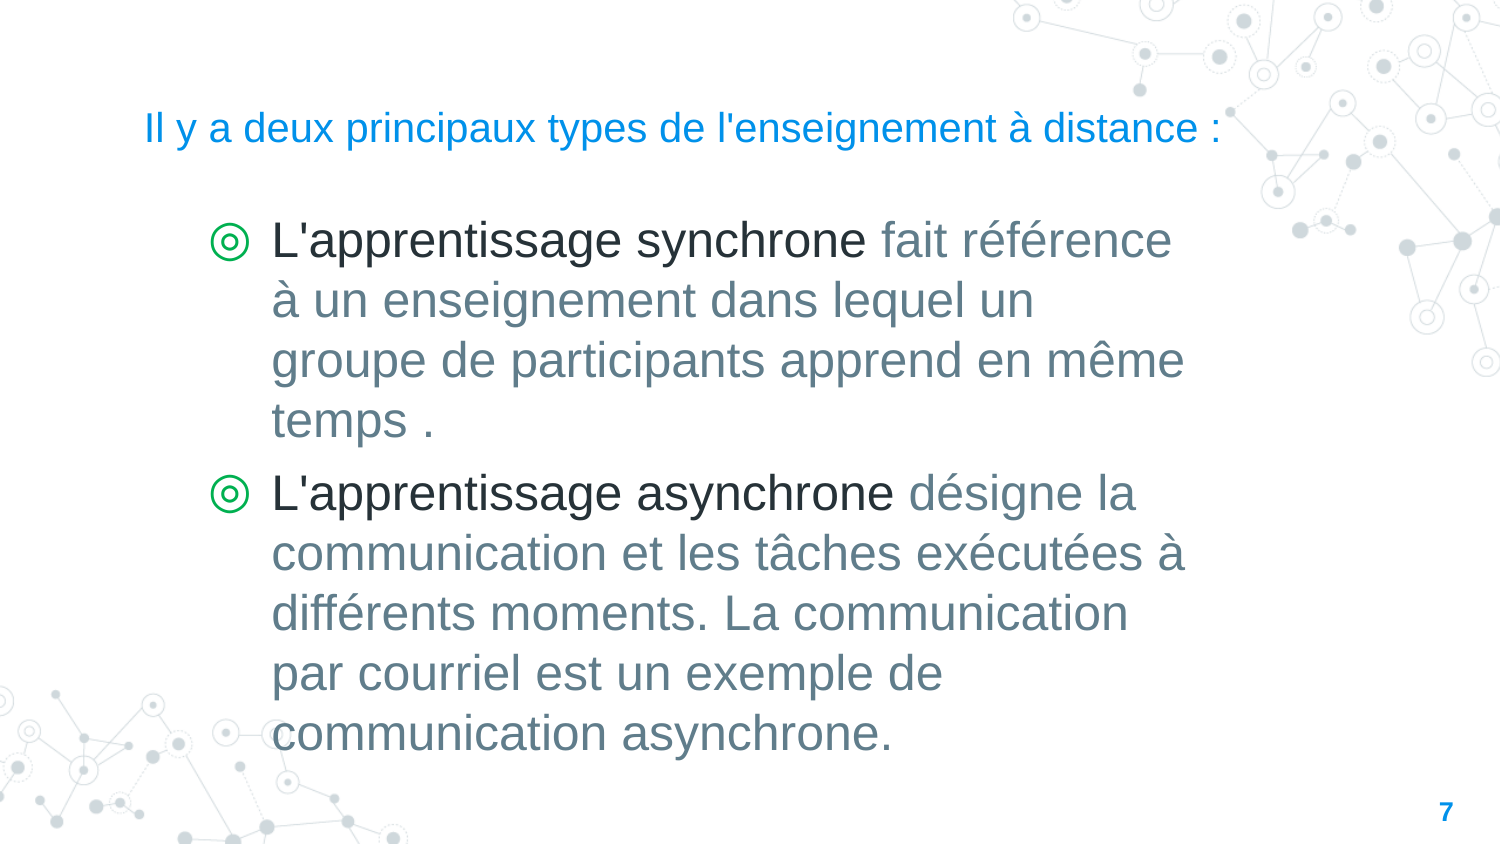

# Il y a deux principaux types de l'enseignement à distance :
L'apprentissage synchrone fait référence à un enseignement dans lequel un groupe de participants apprend en même temps .
L'apprentissage asynchrone désigne la communication et les tâches exécutées à différents moments. La communication par courriel est un exemple de communication asynchrone.
7